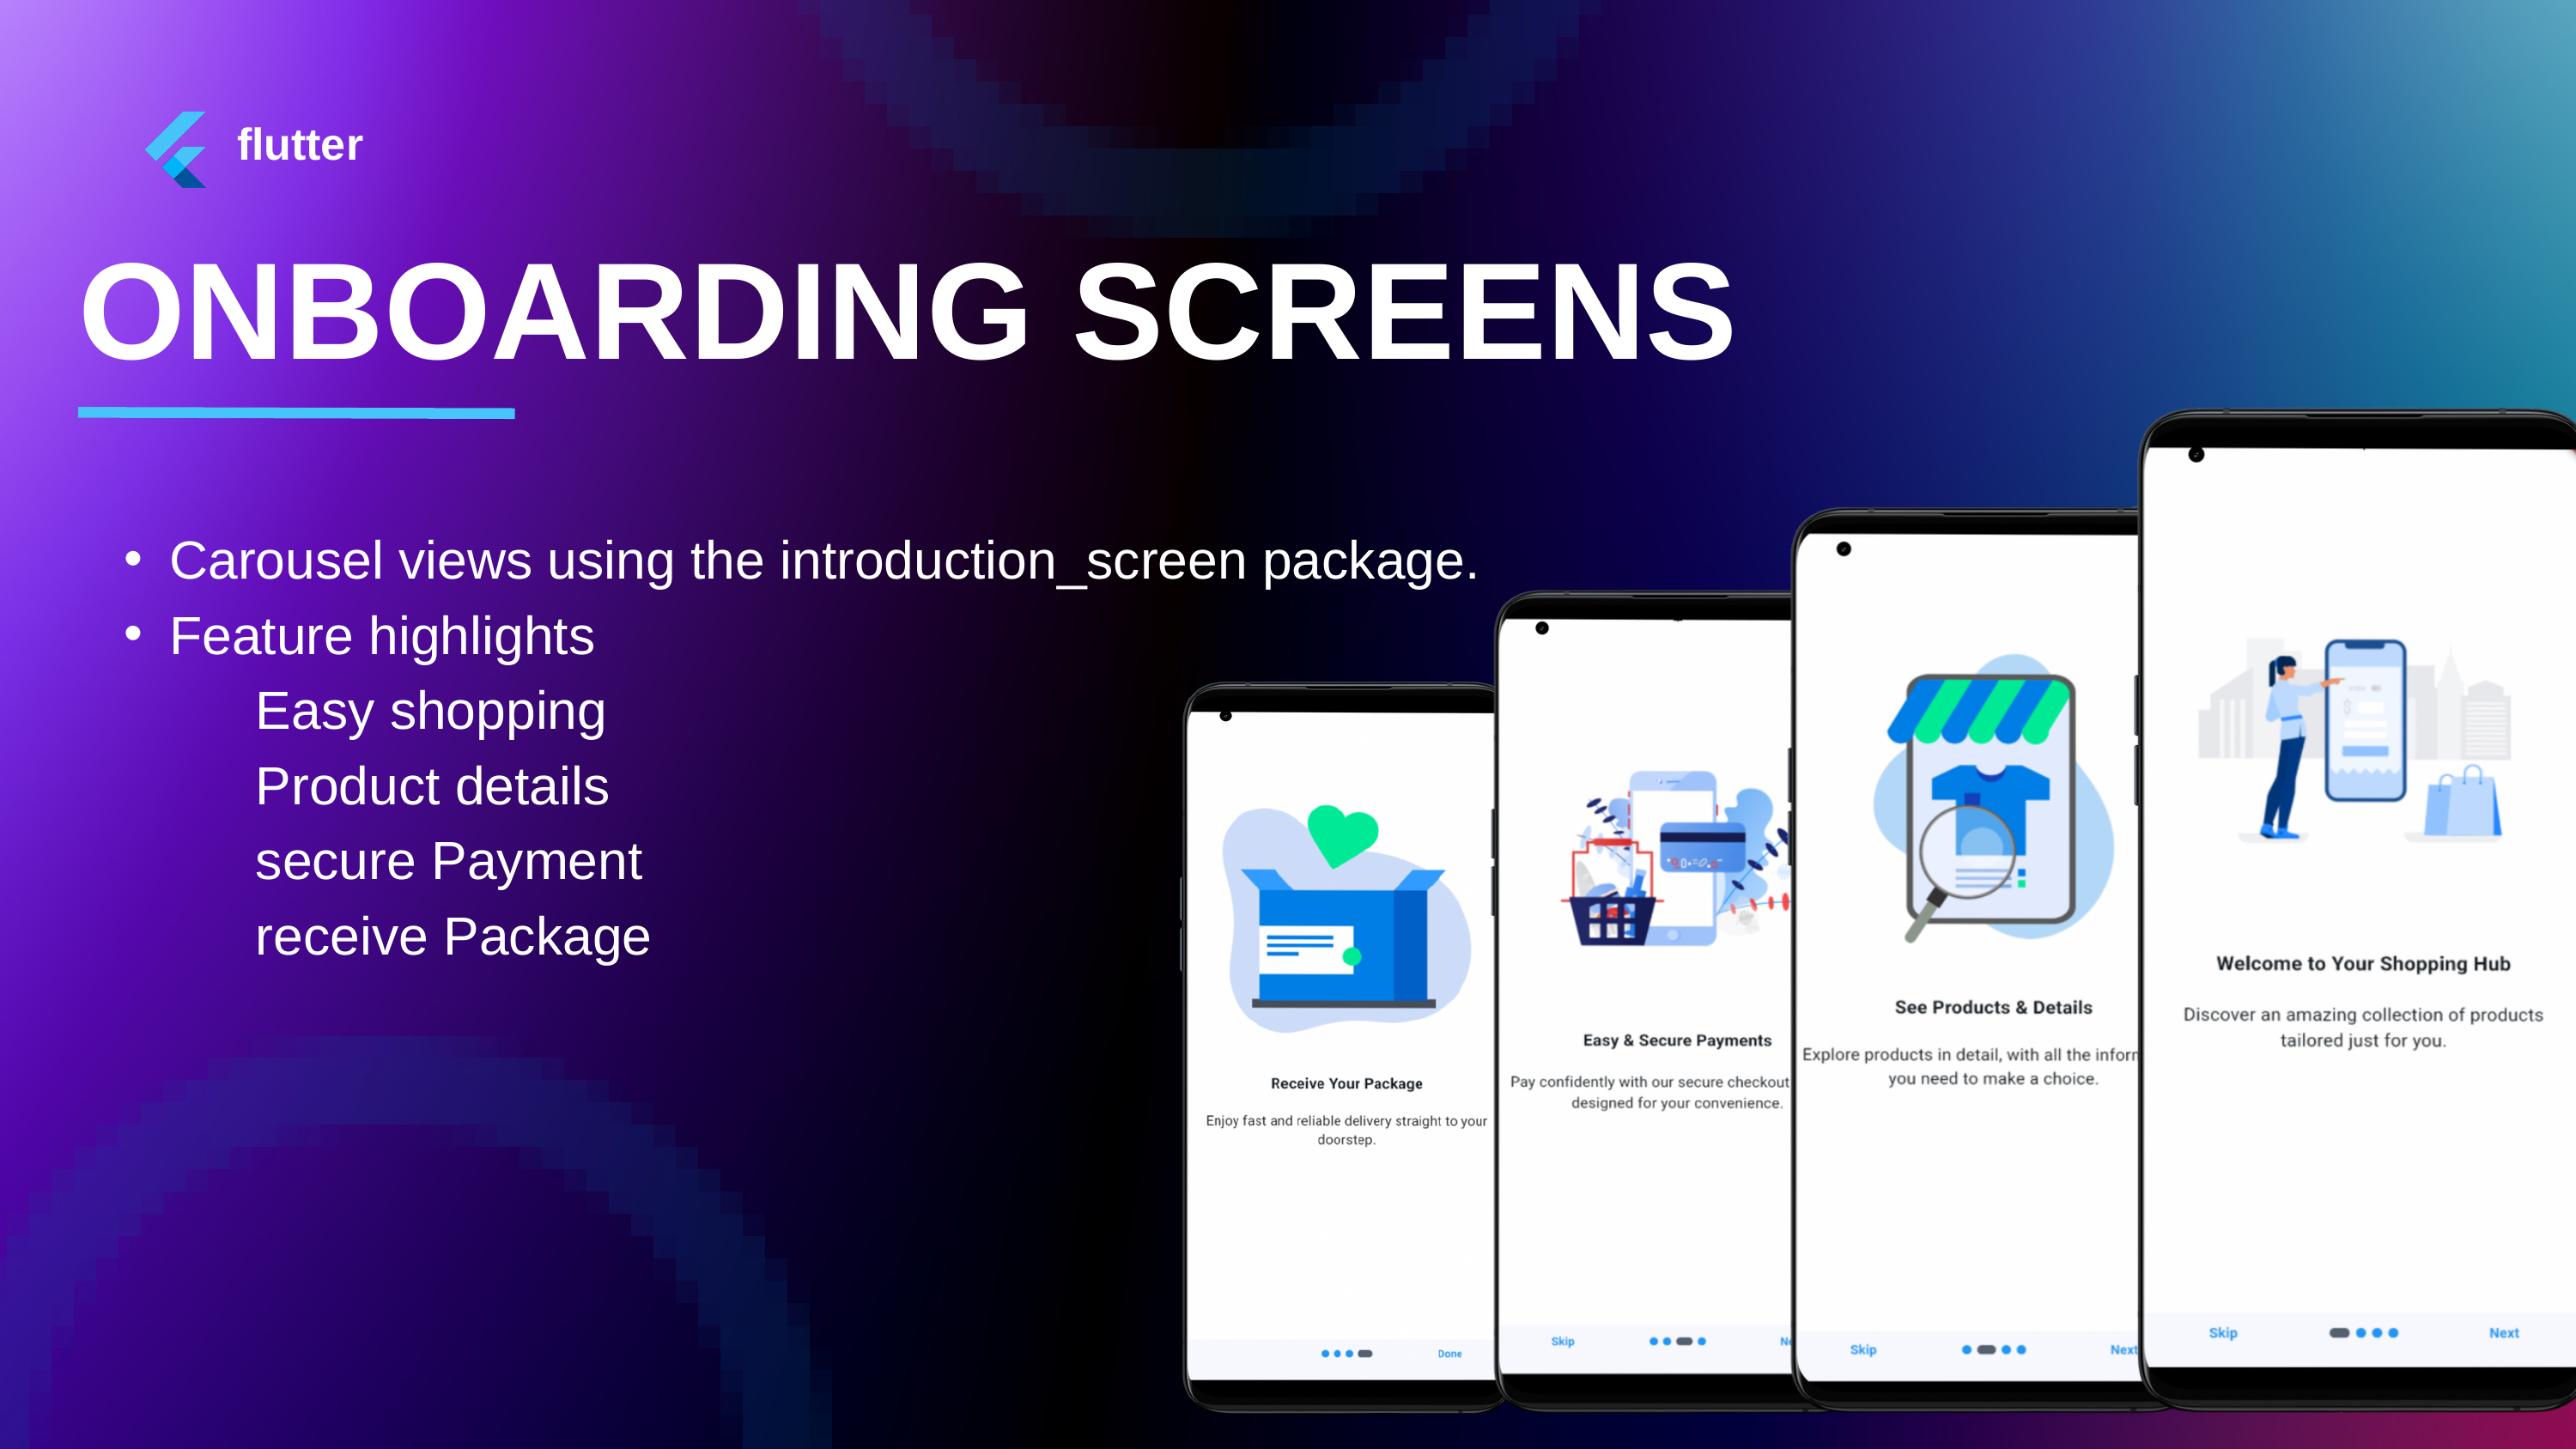

flutter
ONBOARDING SCREENS

Carousel views using the introduction_screen package.
Feature highlights
            Easy shopping
            Product details
            secure Payment
            receive Package